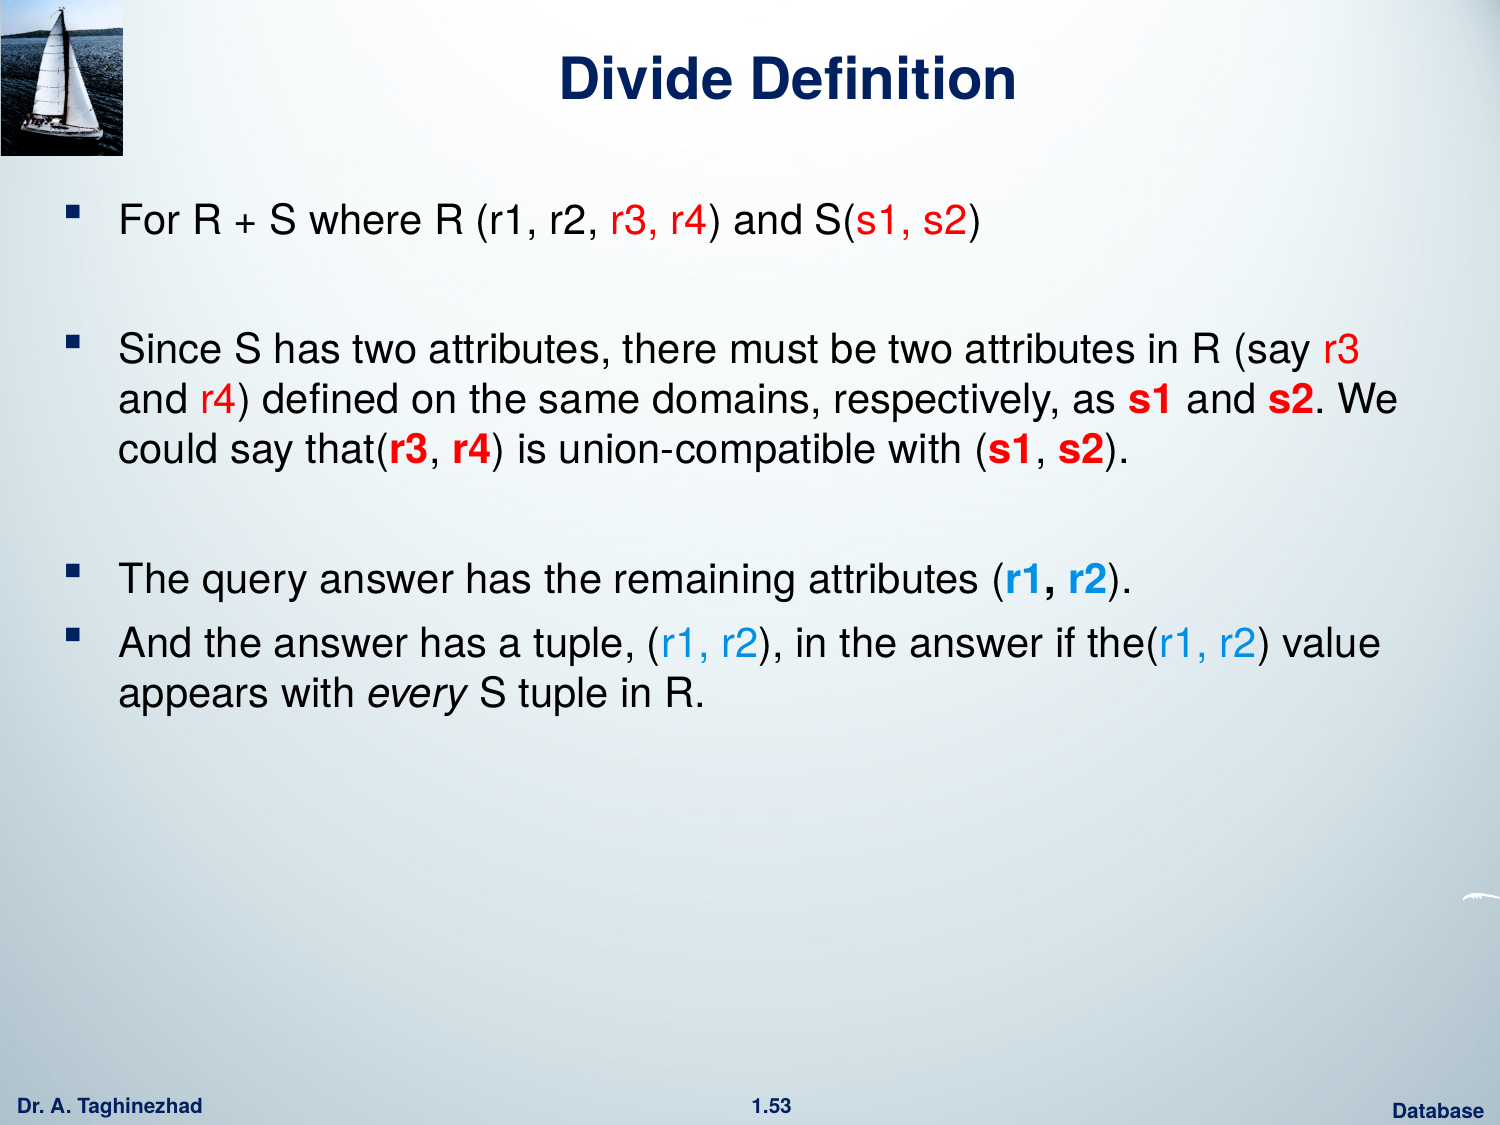

# Divide Definition
For R + S where R (r1, r2, r3, r4) and S(s1, s2)

Since S has two attributes, there must be two attributes in R (say r3 and r4) defined on the same domains, respectively, as s1 and s2. We could say that(r3, r4) is union-compatible with (s1, s2).

The query answer has the remaining attributes (r1, r2).
And the answer has a tuple, (r1, r2), in the answer if the(r1, r2) value appears with every S tuple in R.